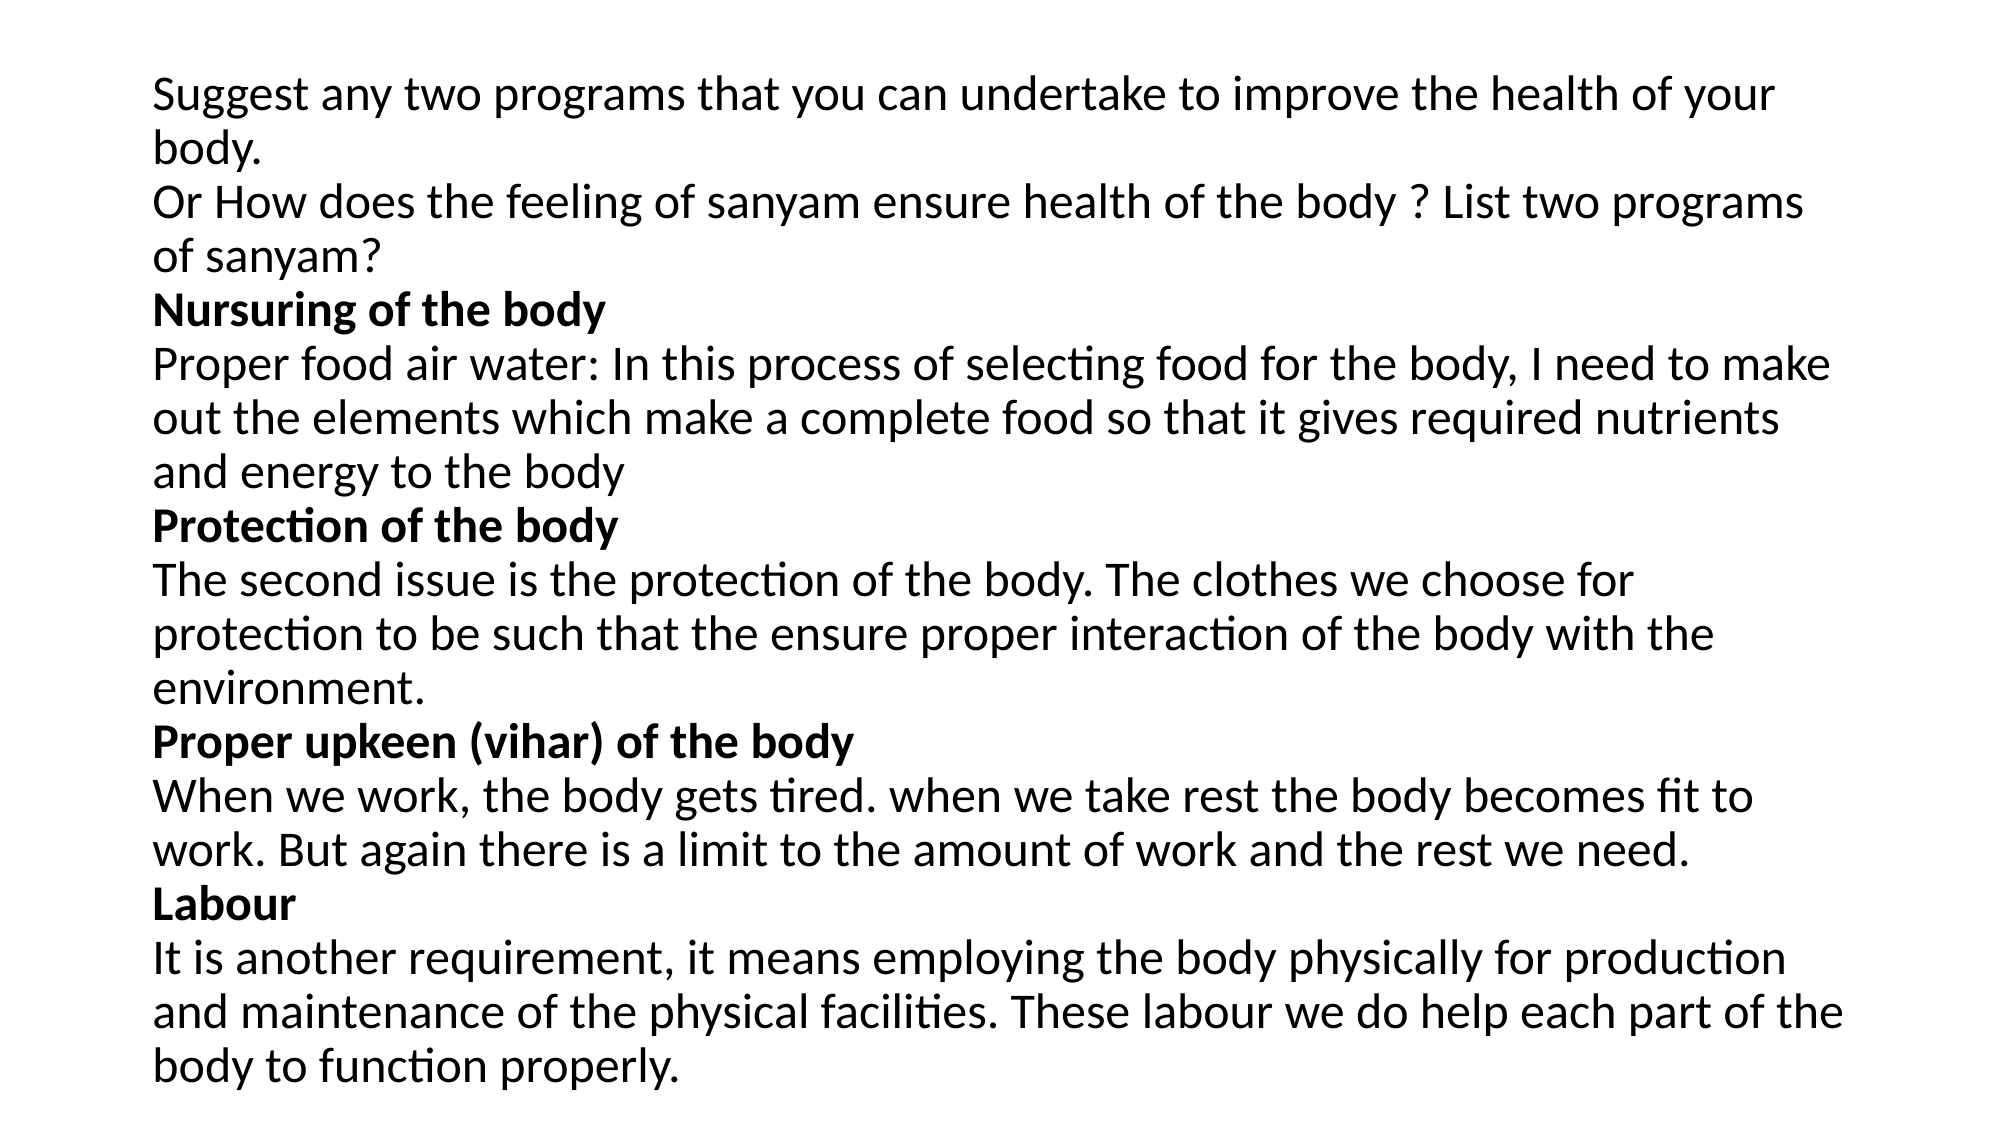

# Suggest any two programs that you can undertake to improve the health of your body. Or How does the feeling of sanyam ensure health of the body ? List two programs of sanyam? Nursuring of the body Proper food air water: In this process of selecting food for the body, I need to make out the elements which make a complete food so that it gives required nutrients and energy to the body Protection of the body The second issue is the protection of the body. The clothes we choose for protection to be such that the ensure proper interaction of the body with the environment. Proper upkeen (vihar) of the body When we work, the body gets tired. when we take rest the body becomes fit to work. But again there is a limit to the amount of work and the rest we need. Labour It is another requirement, it means employing the body physically for production and maintenance of the physical facilities. These labour we do help each part of the body to function properly.